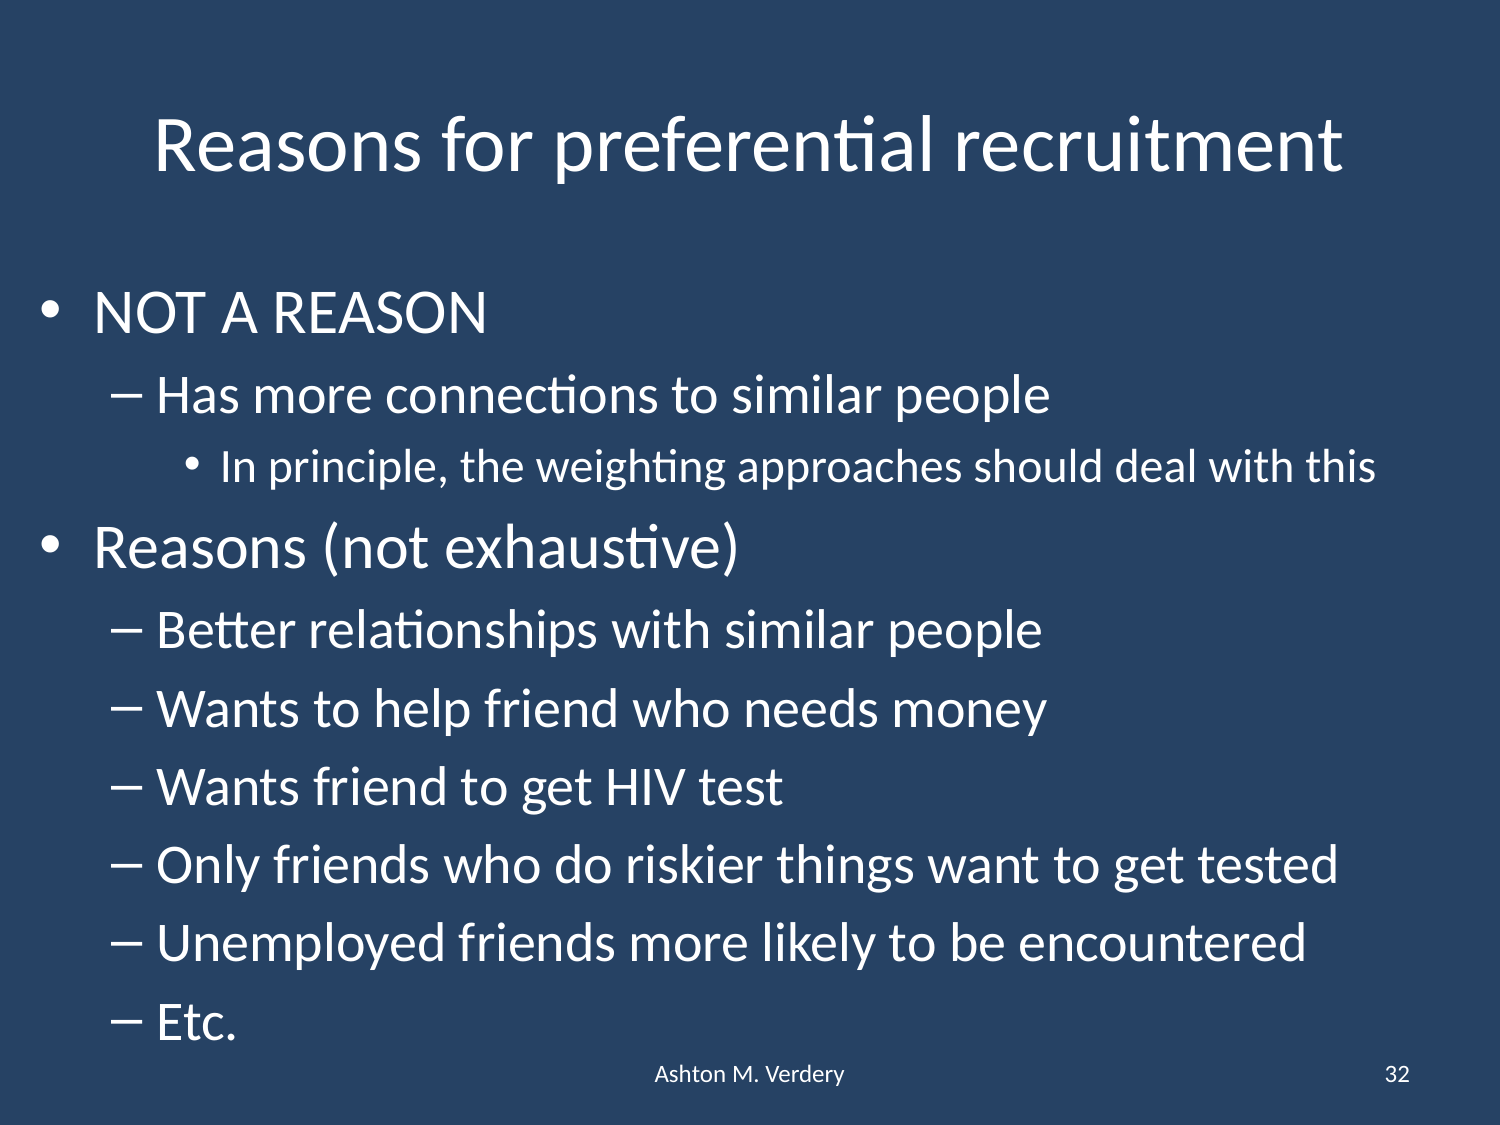

# Reasons for preferential recruitment
NOT A REASON
Has more connections to similar people
In principle, the weighting approaches should deal with this
Reasons (not exhaustive)
Better relationships with similar people
Wants to help friend who needs money
Wants friend to get HIV test
Only friends who do riskier things want to get tested
Unemployed friends more likely to be encountered
Etc.

Ashton M. Verdery
32